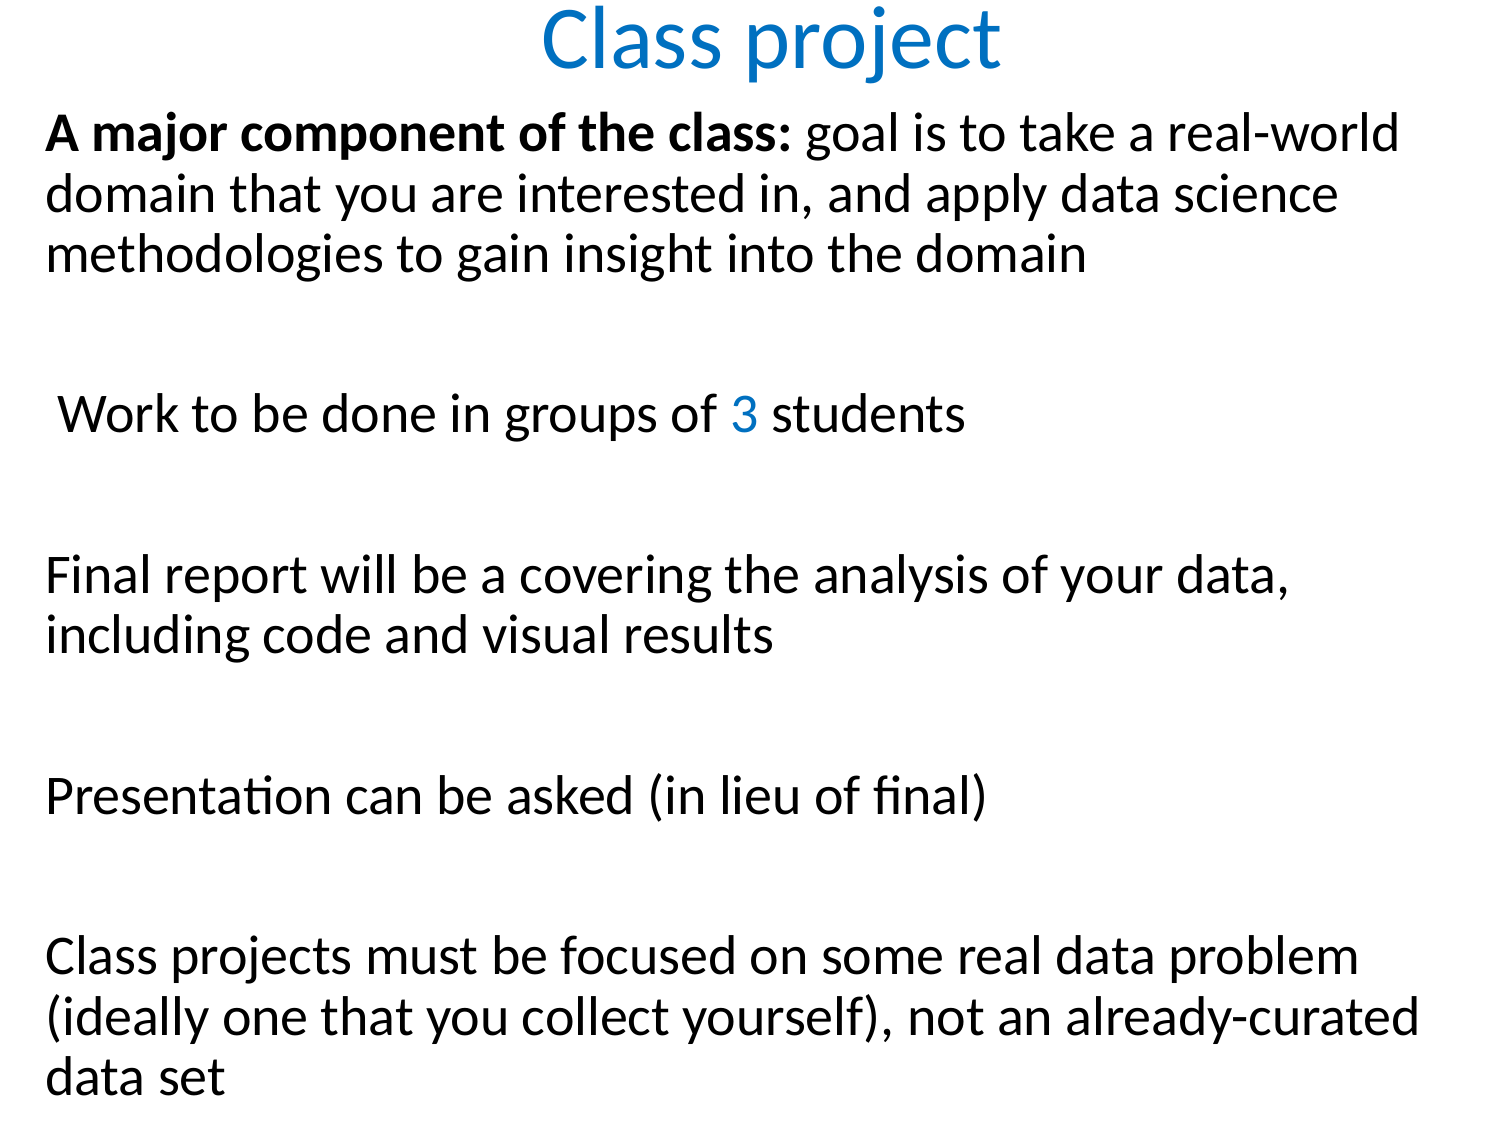

# Class project
A major component of the class: goal is to take a real-world domain that you are interested in, and apply data science methodologies to gain insight into the domain

 Work to be done in groups of 3 students

Final report will be a covering the analysis of your data, including code and visual results

Presentation can be asked (in lieu of final)

Class projects must be focused on some real data problem (ideally one that you collect yourself), not an already-curated data set